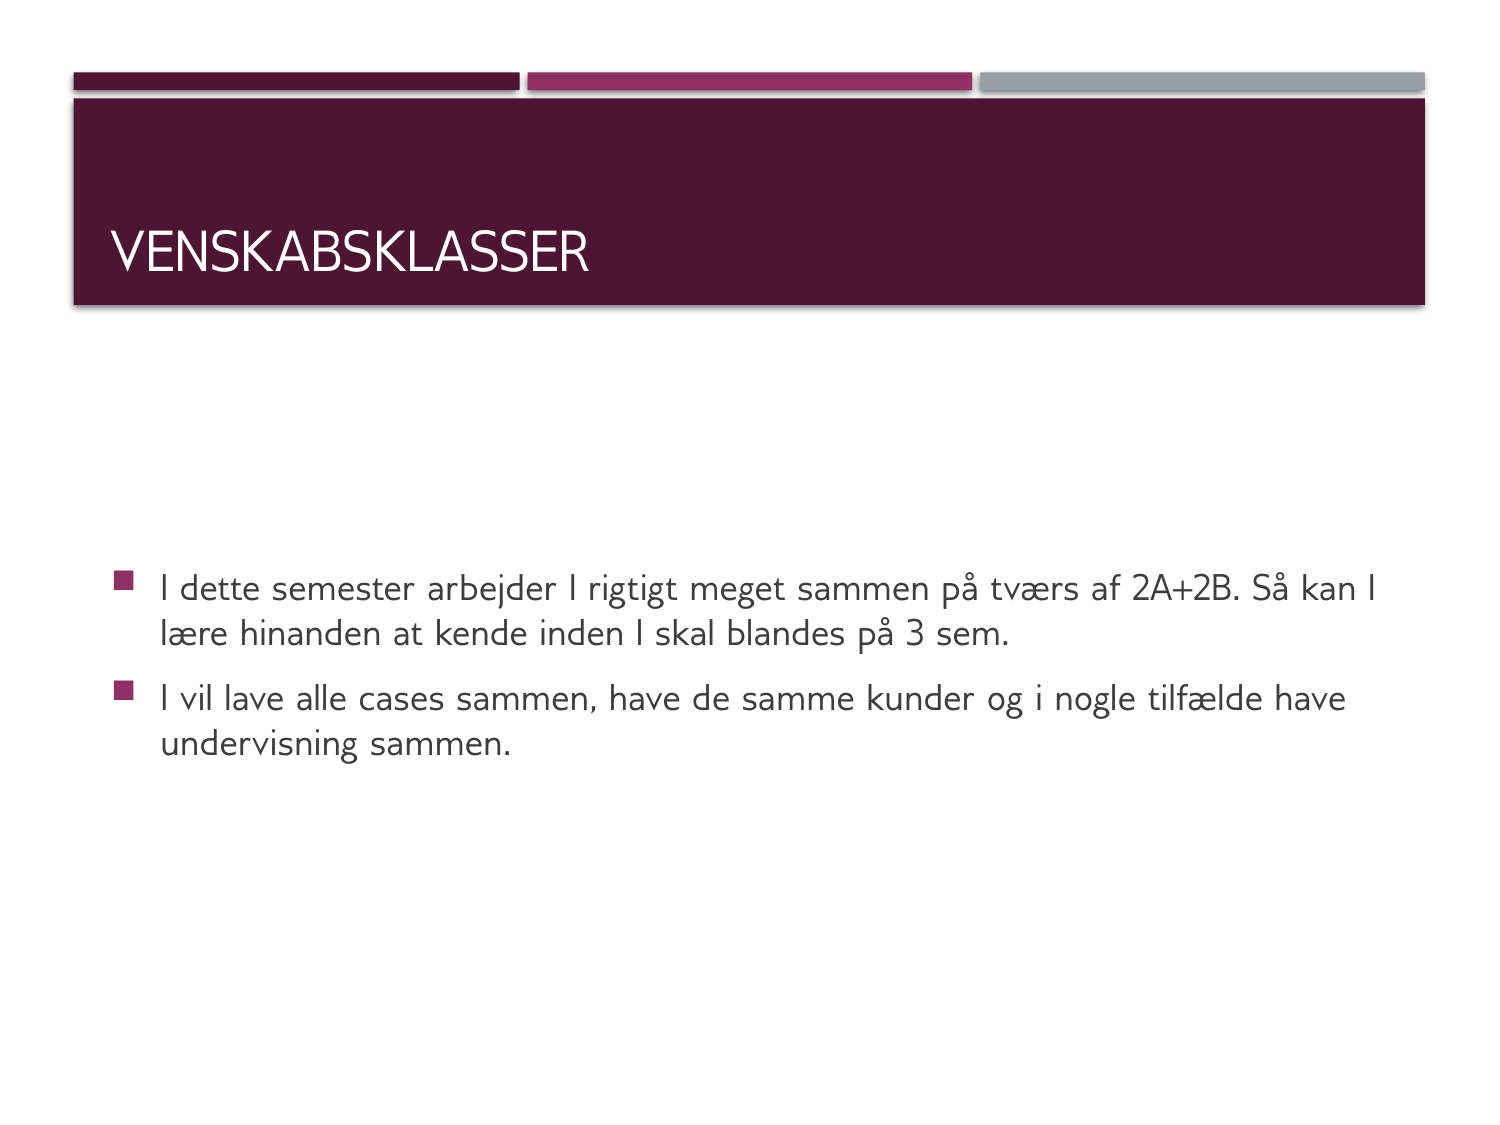

# Venskabsklasser
I dette semester arbejder I rigtigt meget sammen på tværs af 2A+2B. Så kan I lære hinanden at kende inden I skal blandes på 3 sem.
I vil lave alle cases sammen, have de samme kunder og i nogle tilfælde have undervisning sammen.